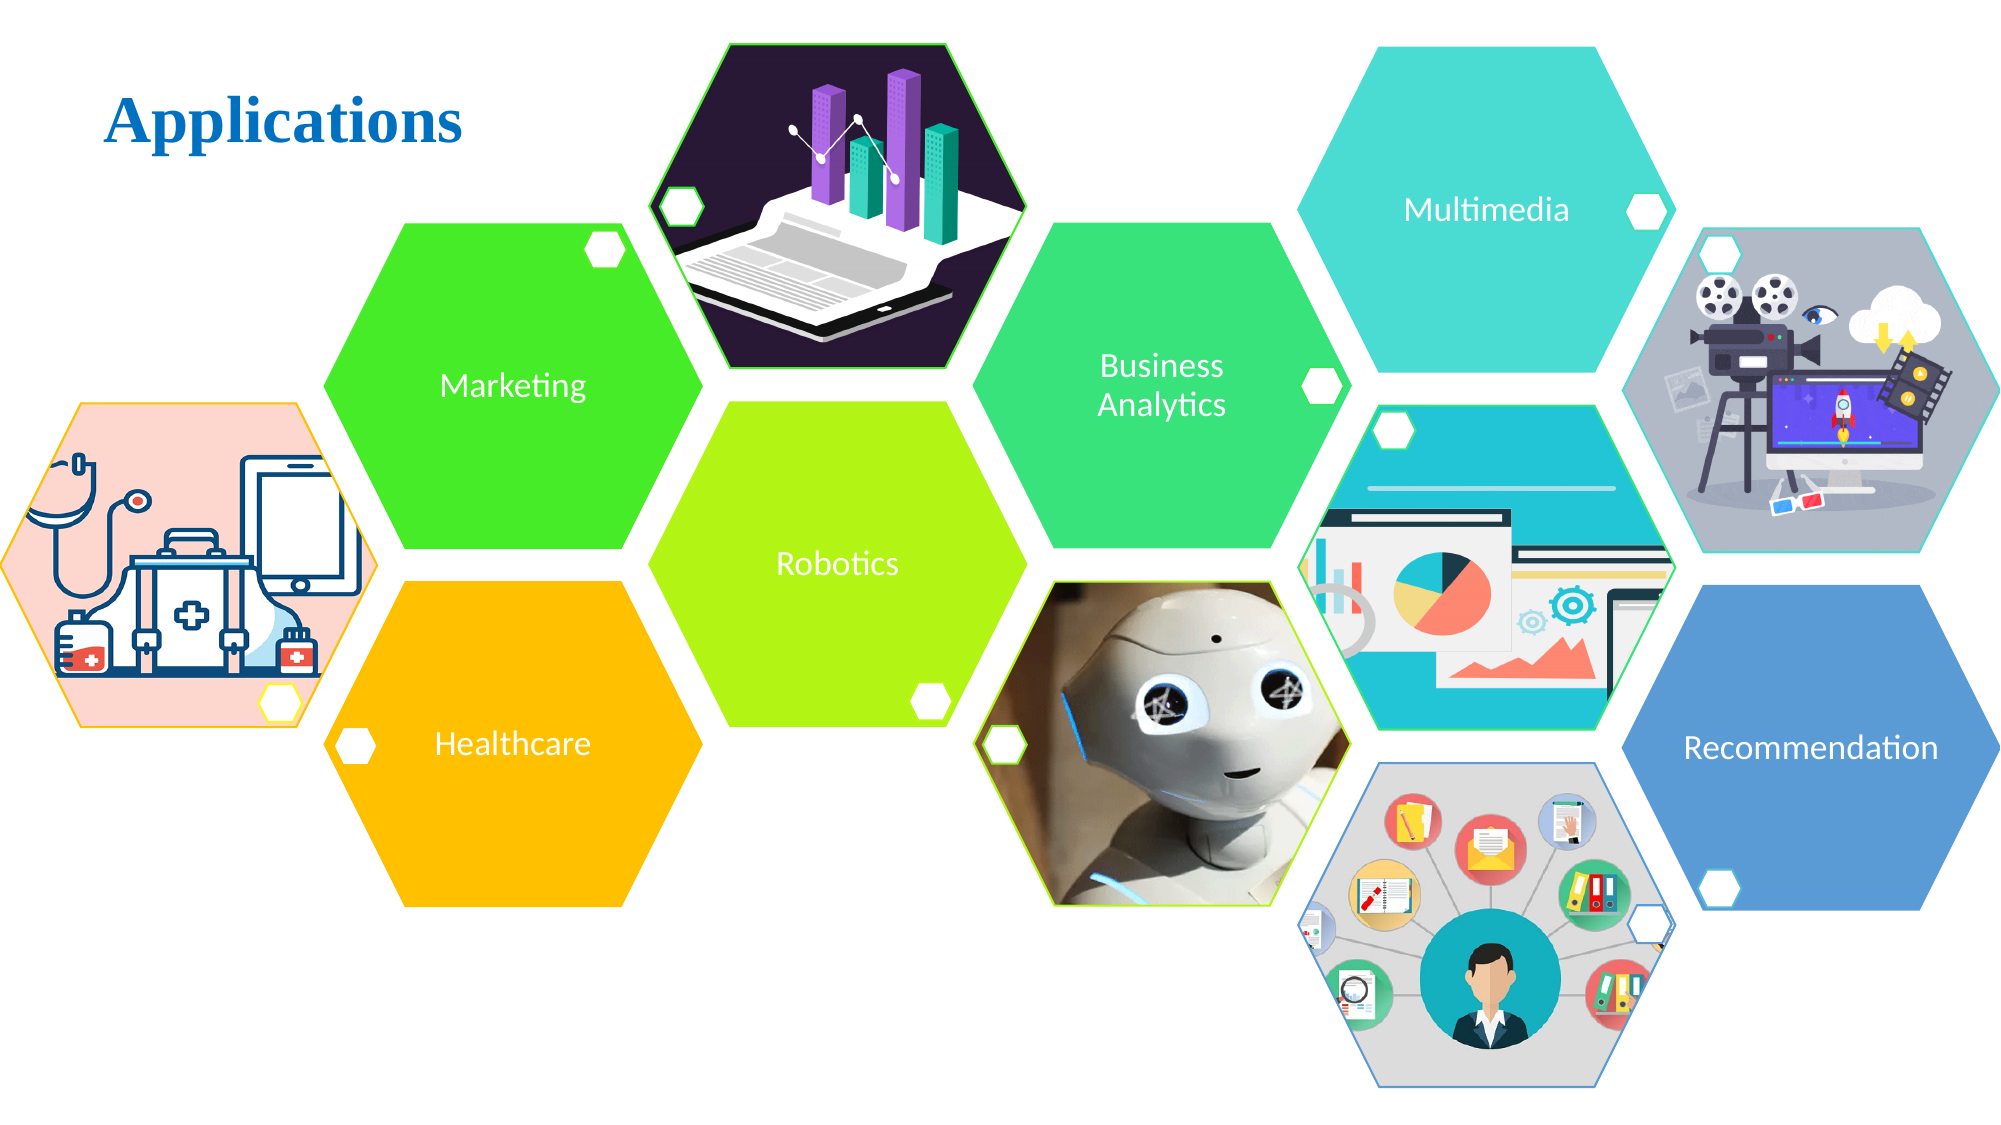

Healthcare
Robotics
Marketing
Business Analytics
Multimedia
Recommendation
Applications